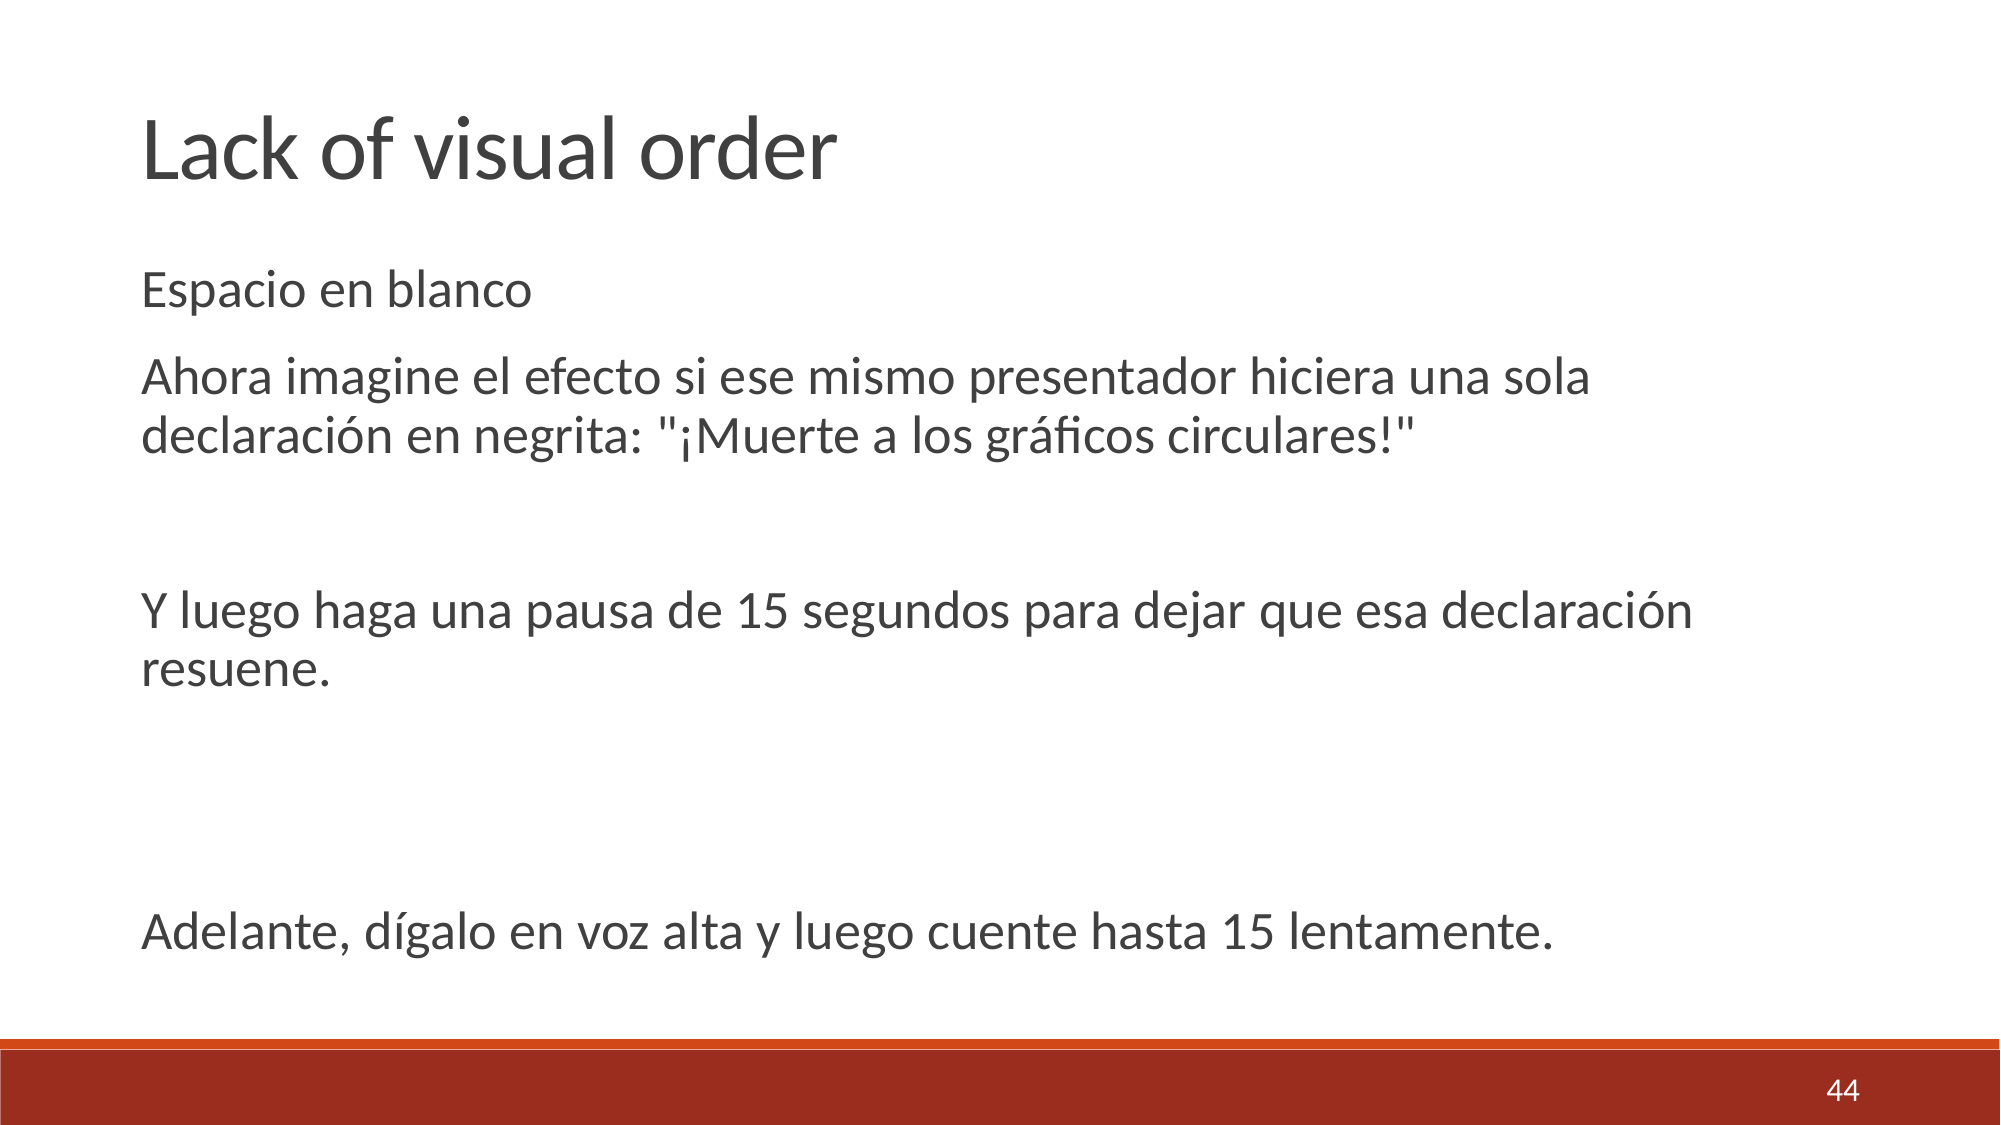

Lack of visual order
Espacio en blanco
Ahora imagine el efecto si ese mismo presentador hiciera una sola declaración en negrita: "¡Muerte a los gráficos circulares!"

Y luego haga una pausa de 15 segundos para dejar que esa declaración resuene.

Adelante, dígalo en voz alta y luego cuente hasta 15 lentamente.
44